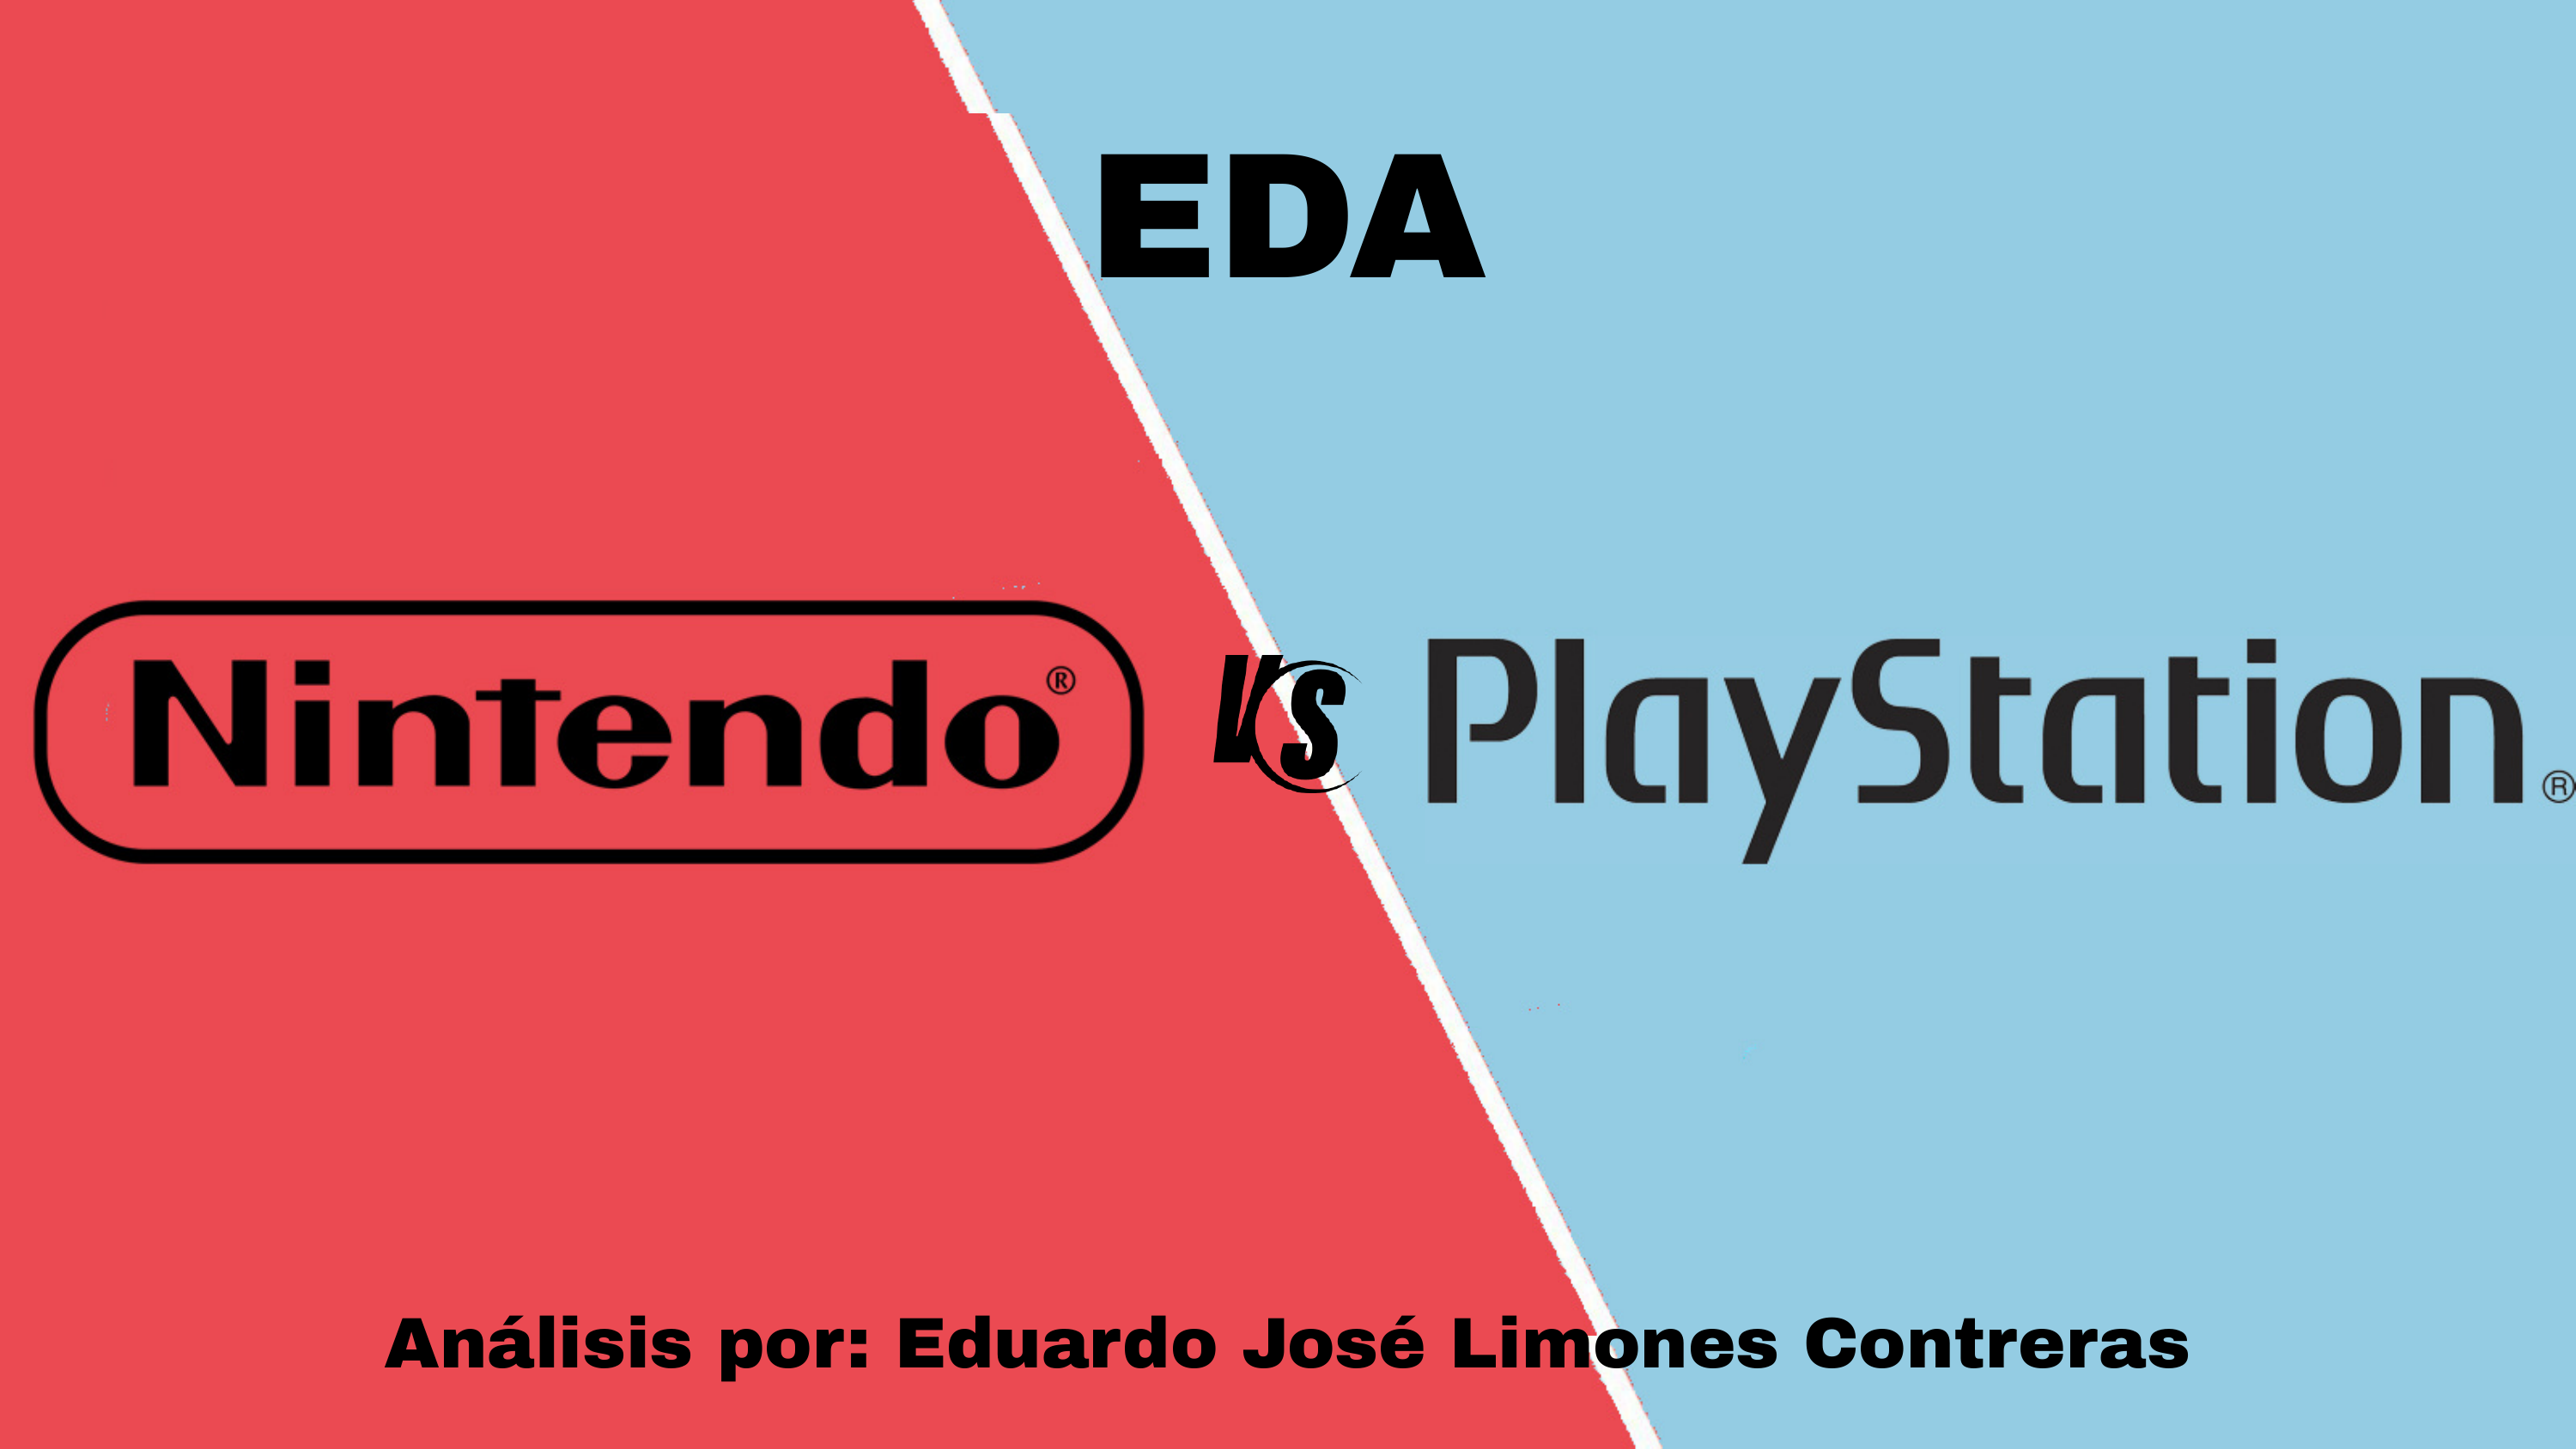

EDA

Análisis por: Eduardo José Limones Contreras